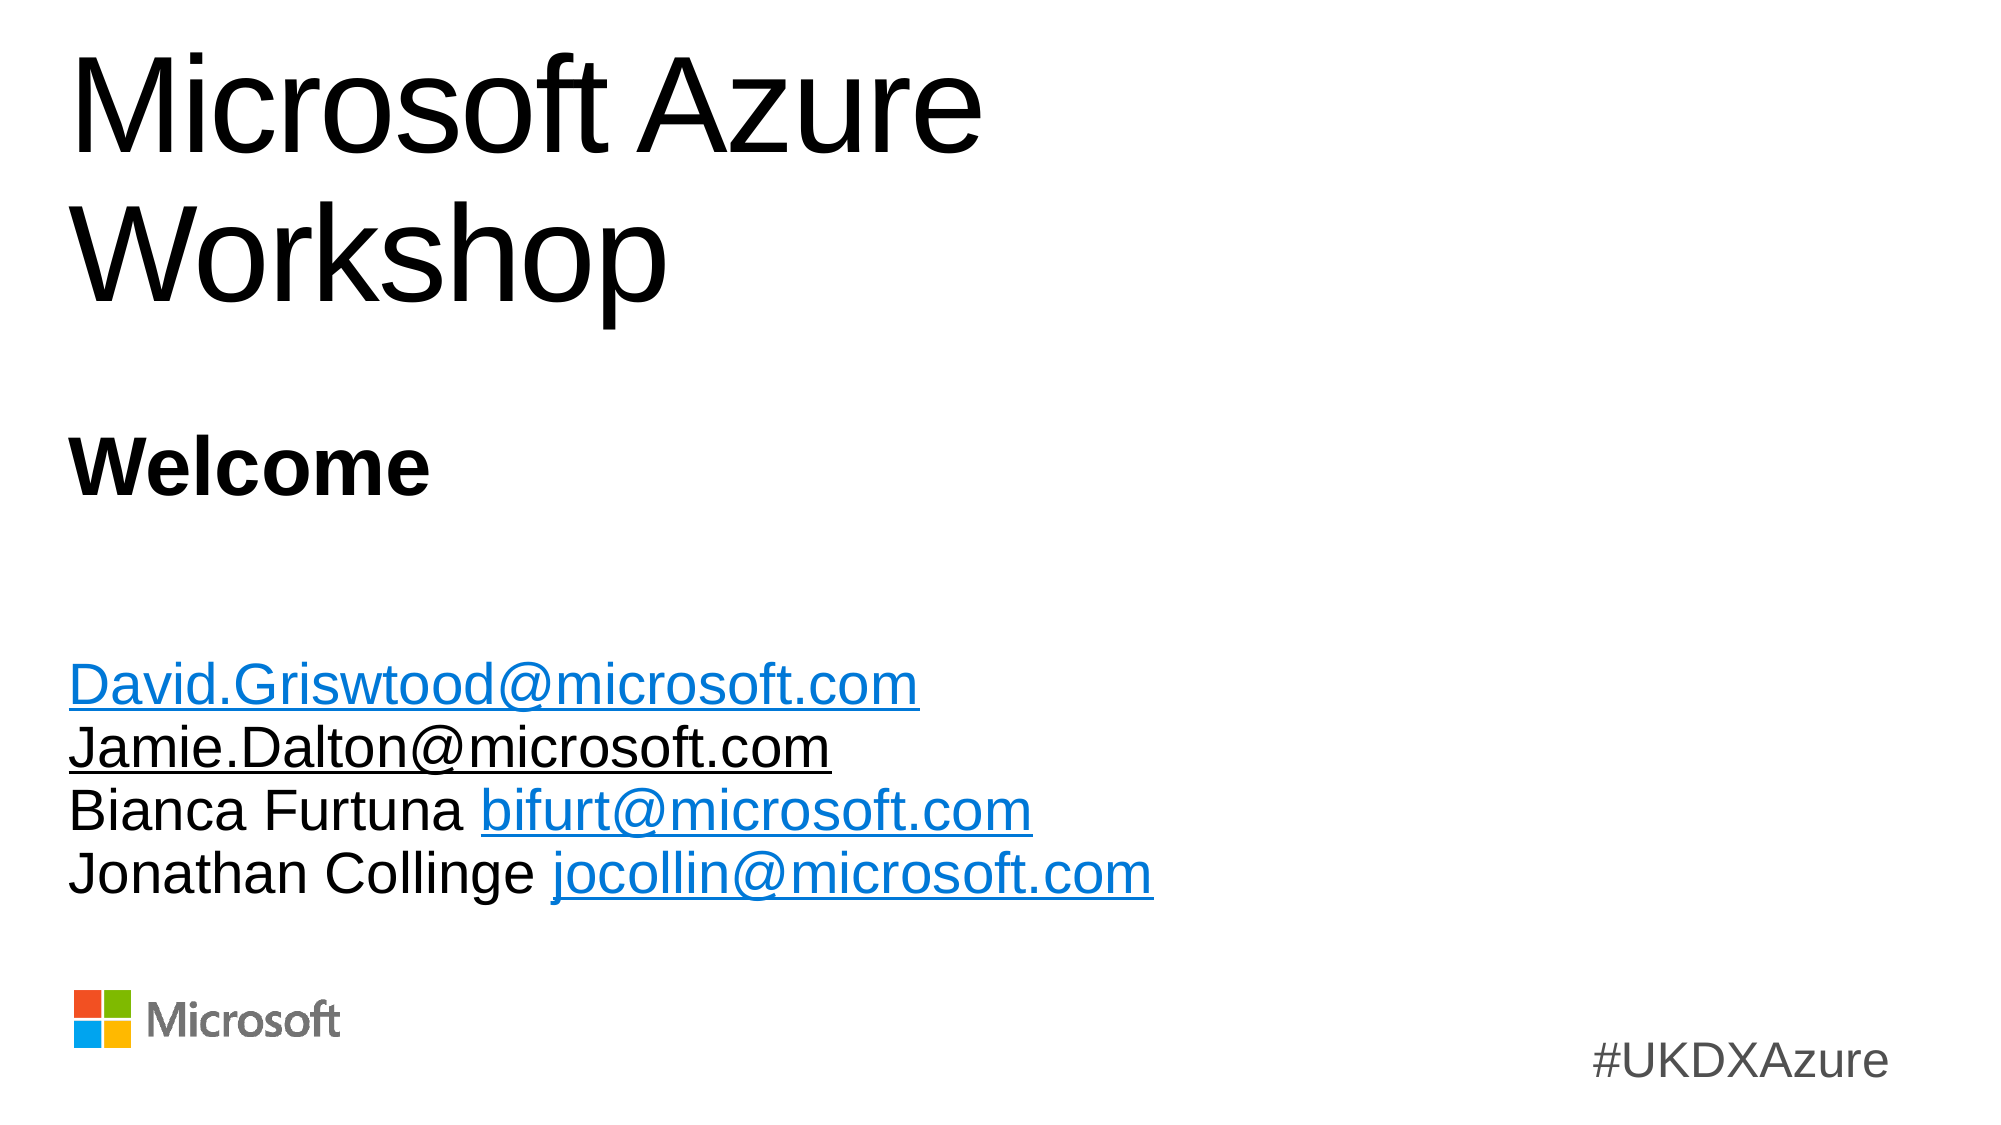

# Microsoft Azure Workshop
Welcome

David.Griswtood@microsoft.com
Jamie.Dalton@microsoft.com
Bianca Furtuna bifurt@microsoft.com
Jonathan Collinge jocollin@microsoft.com
#UKDXAzure